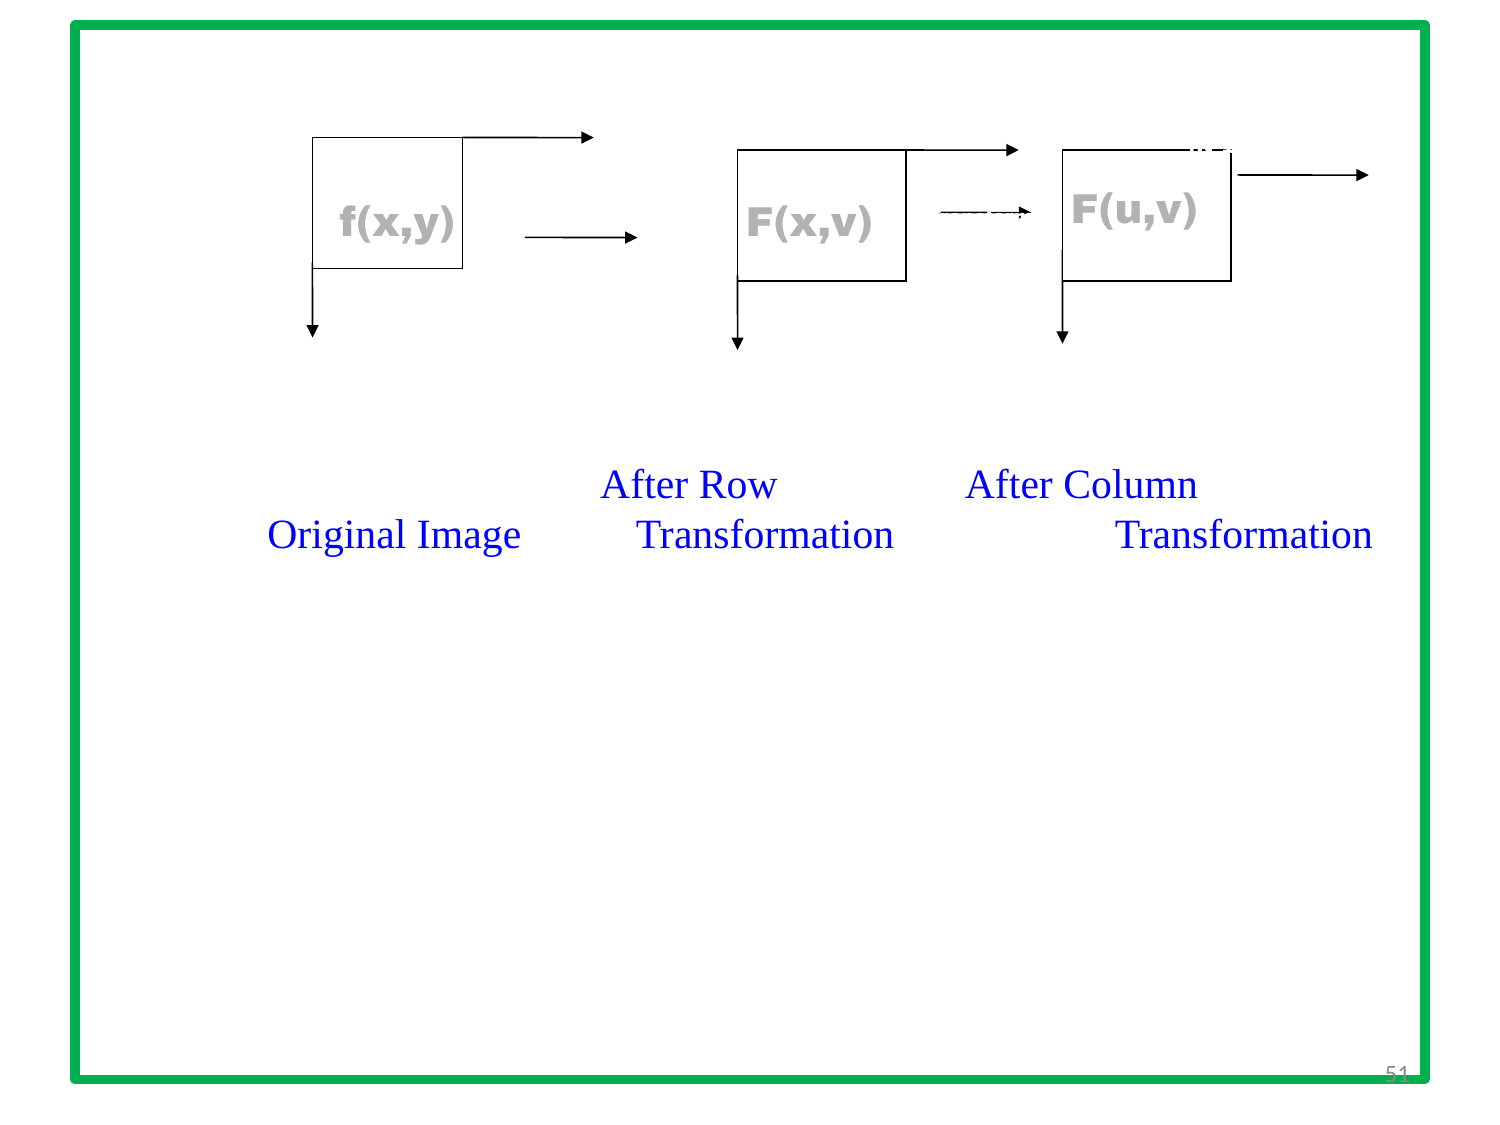

(0,0)
(N-1)
y
(N-1)
v
(0,0)
(0,0)
(N-1)
v

Coloumn
Transforms
F(u,v)

f(x,y)
Row Transforms
F(x,v)

F(u,v)

(N-1)

(N-1)
x
x
u
                            	         After Row 		After Column
     Original Image           Transformation                	Transformation
51